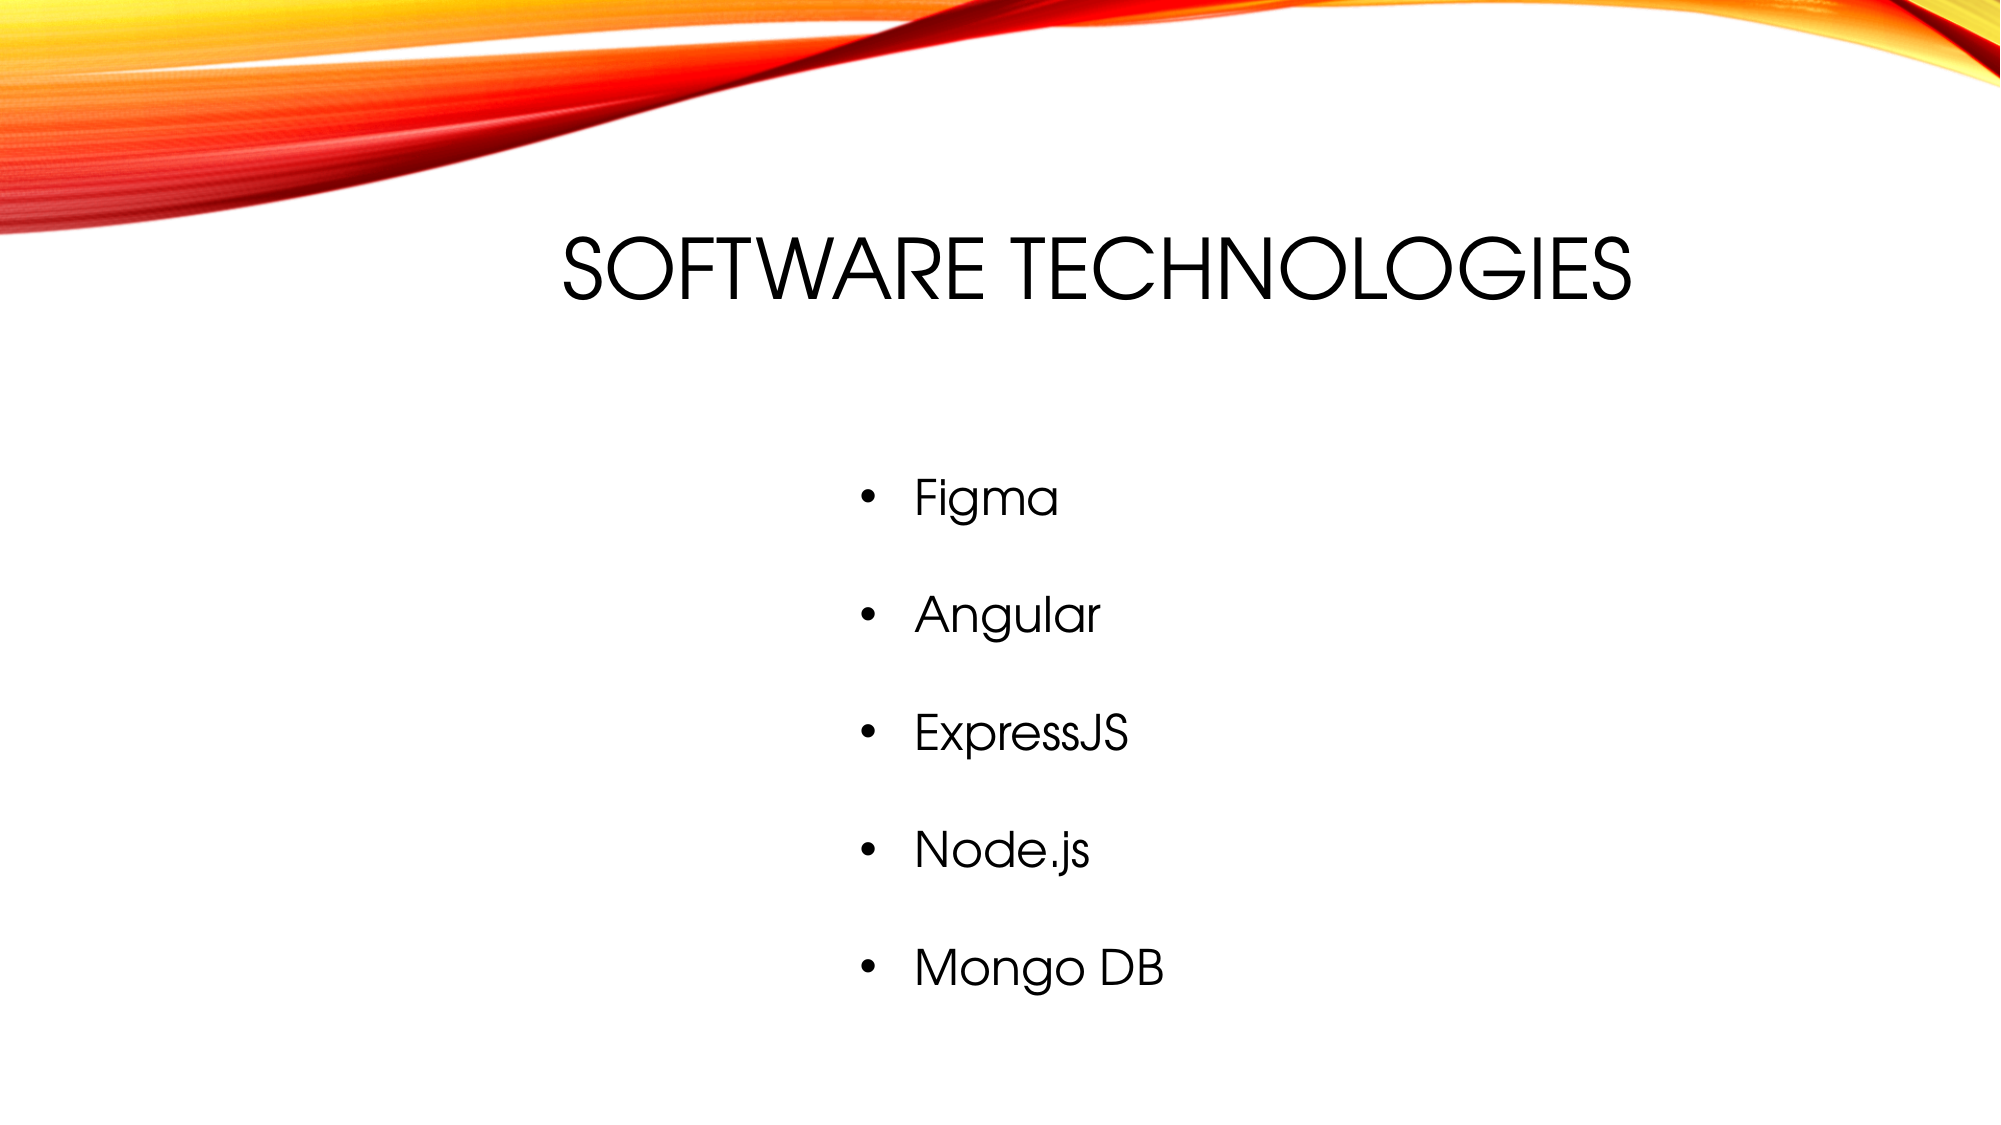

# Software Technologies
Figma
Angular
ExpressJS
Node.js
Mongo DB